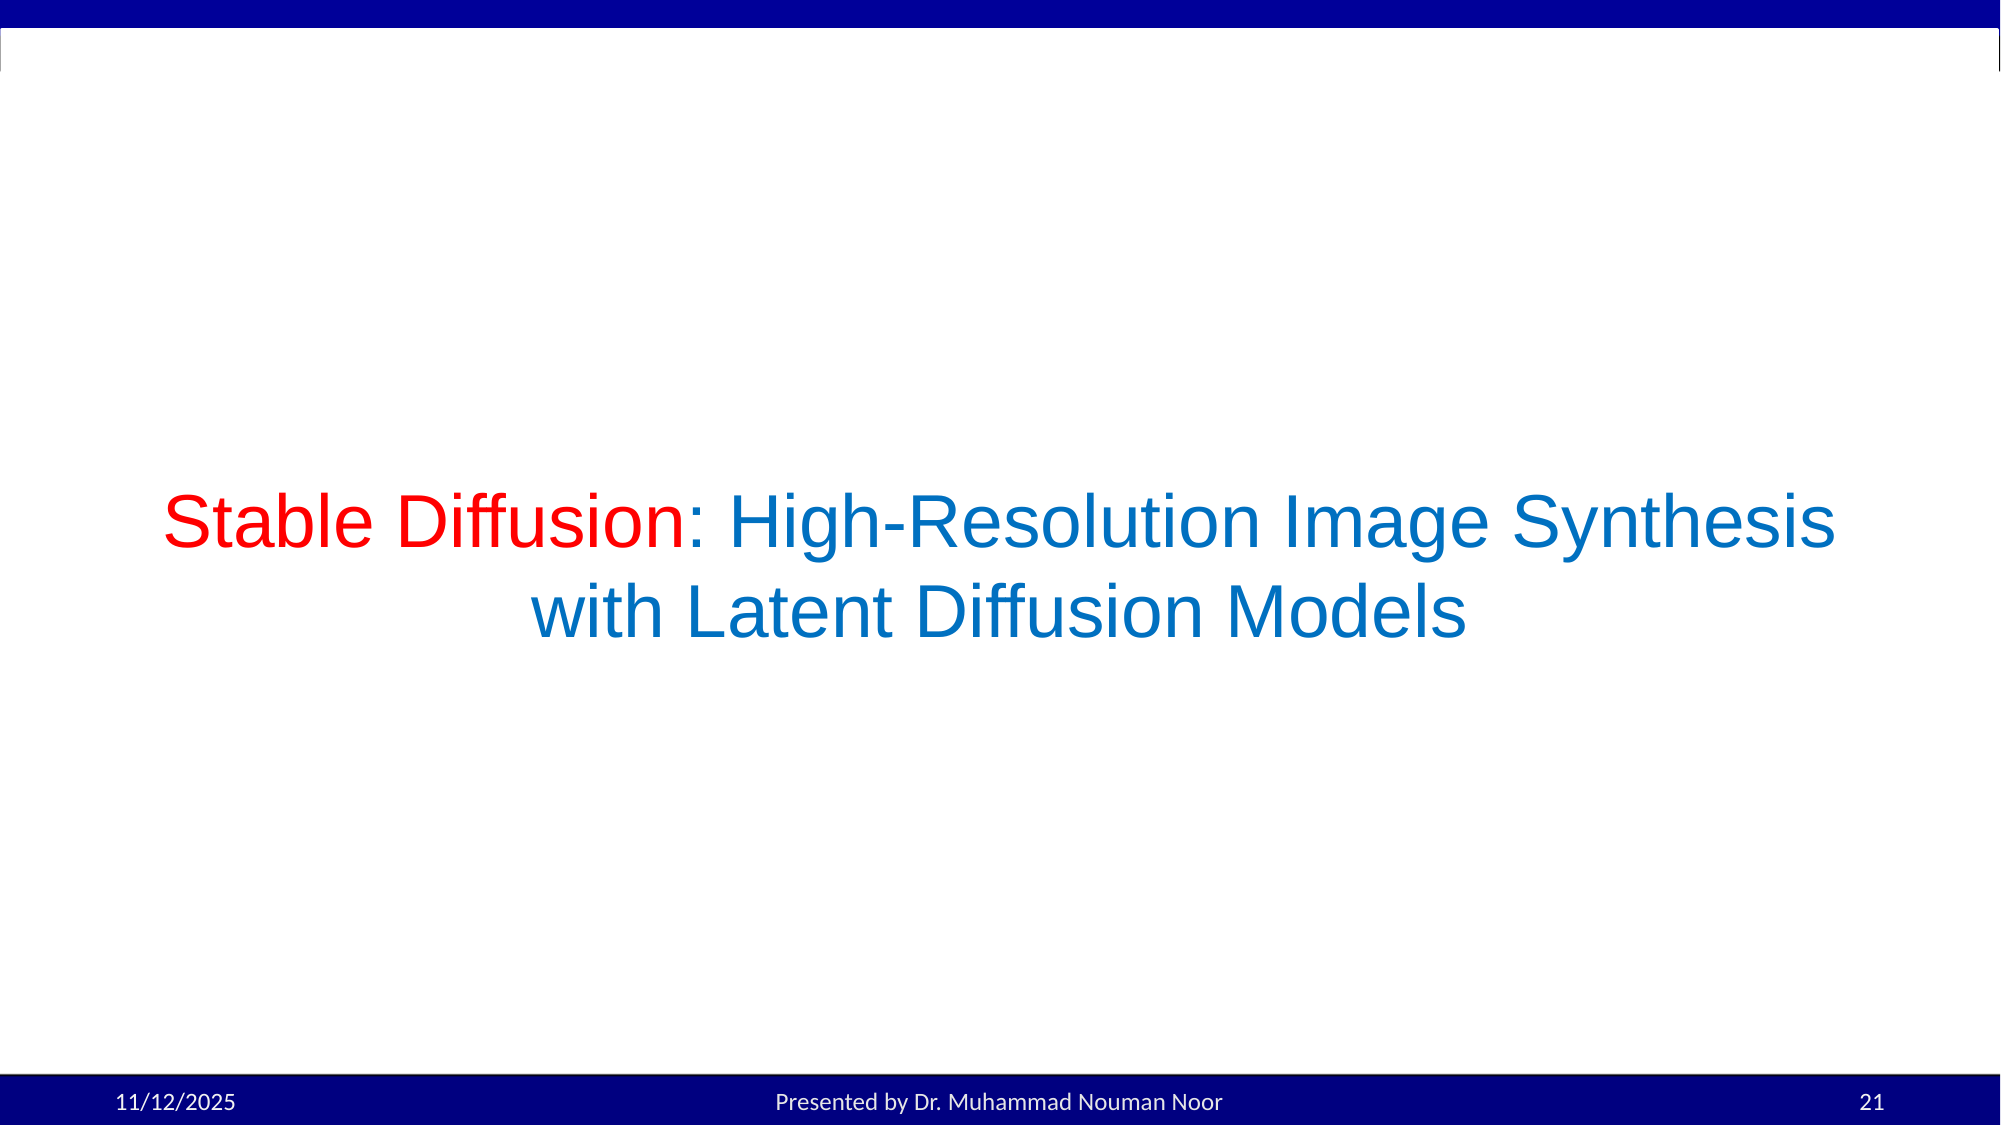

# Stable Diffusion: High-Resolution Image Synthesis with Latent Diffusion Models
11/12/2025
Presented by Dr. Muhammad Nouman Noor
21